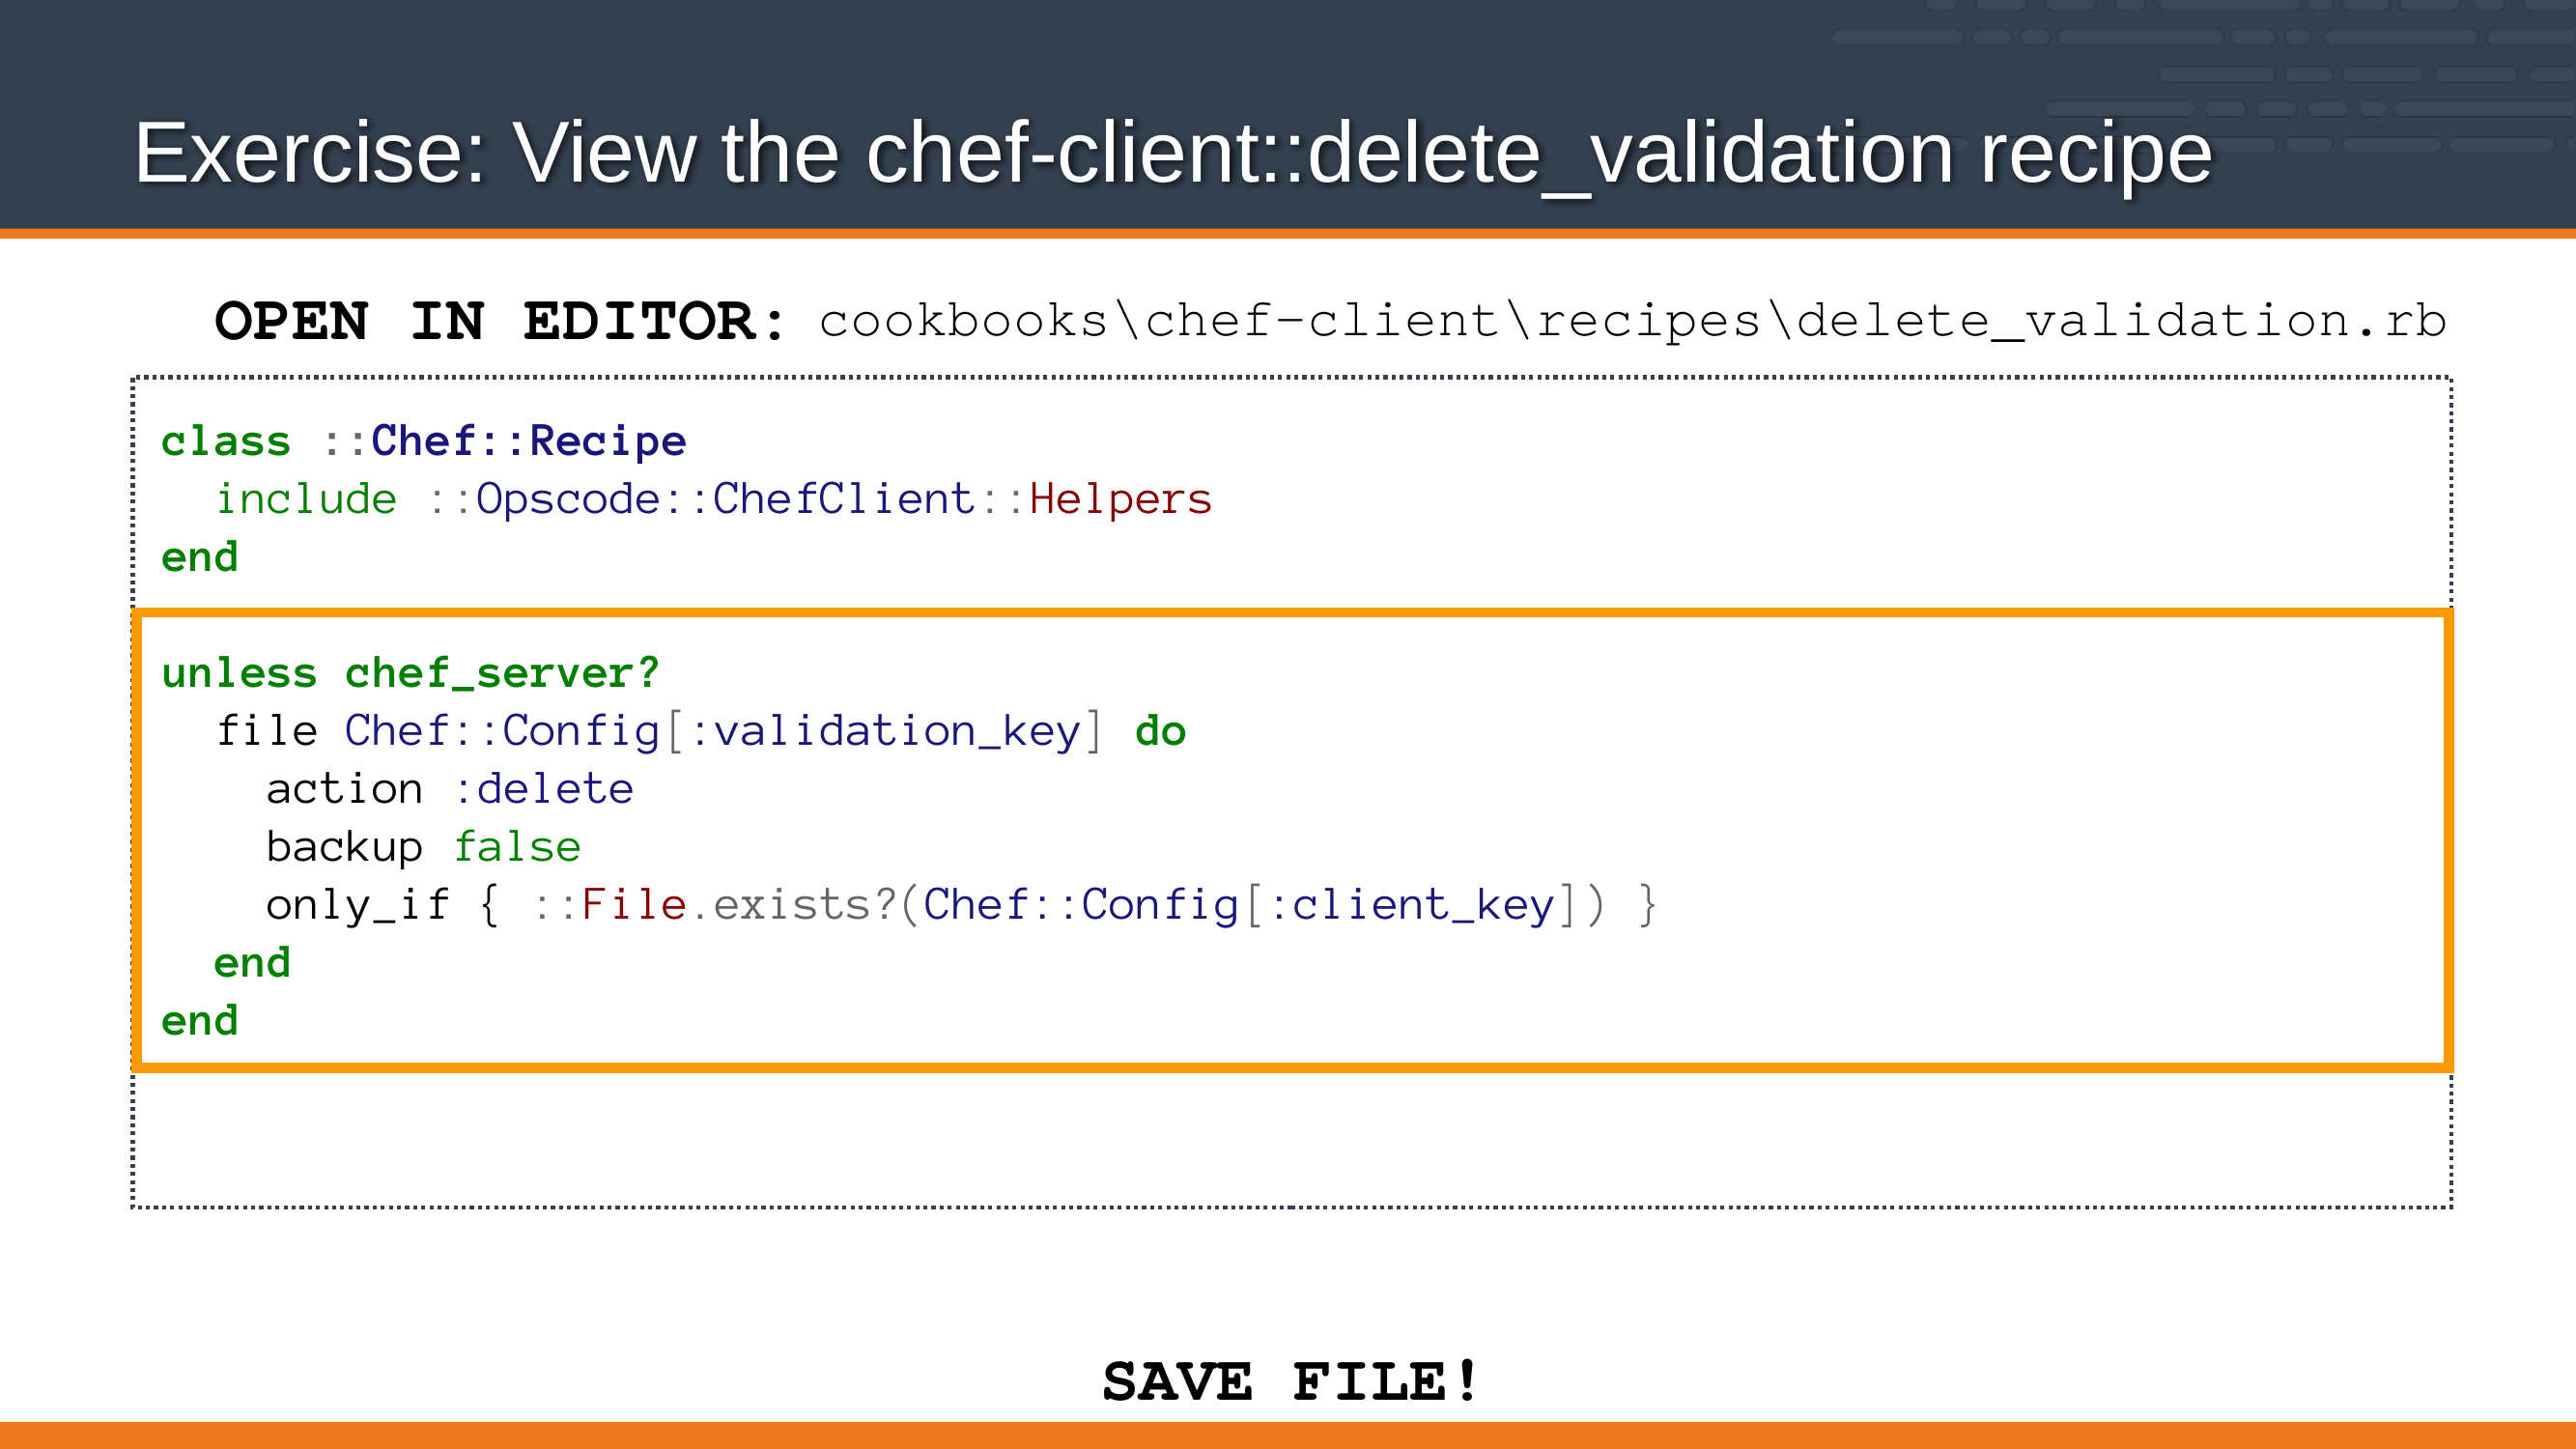

# Exercise: View the chef-client::delete_validation recipe
cookbooks\chef-client\recipes\delete_validation.rb
OPEN IN EDITOR:
class ::Chef::Recipe
  include ::Opscode::ChefClient::Helpers
end

unless chef_server?
  file Chef::Config[:validation_key] do
    action :delete
    backup false
    only_if { ::File.exists?(Chef::Config[:client_key]) }
  end
end

SAVE FILE!